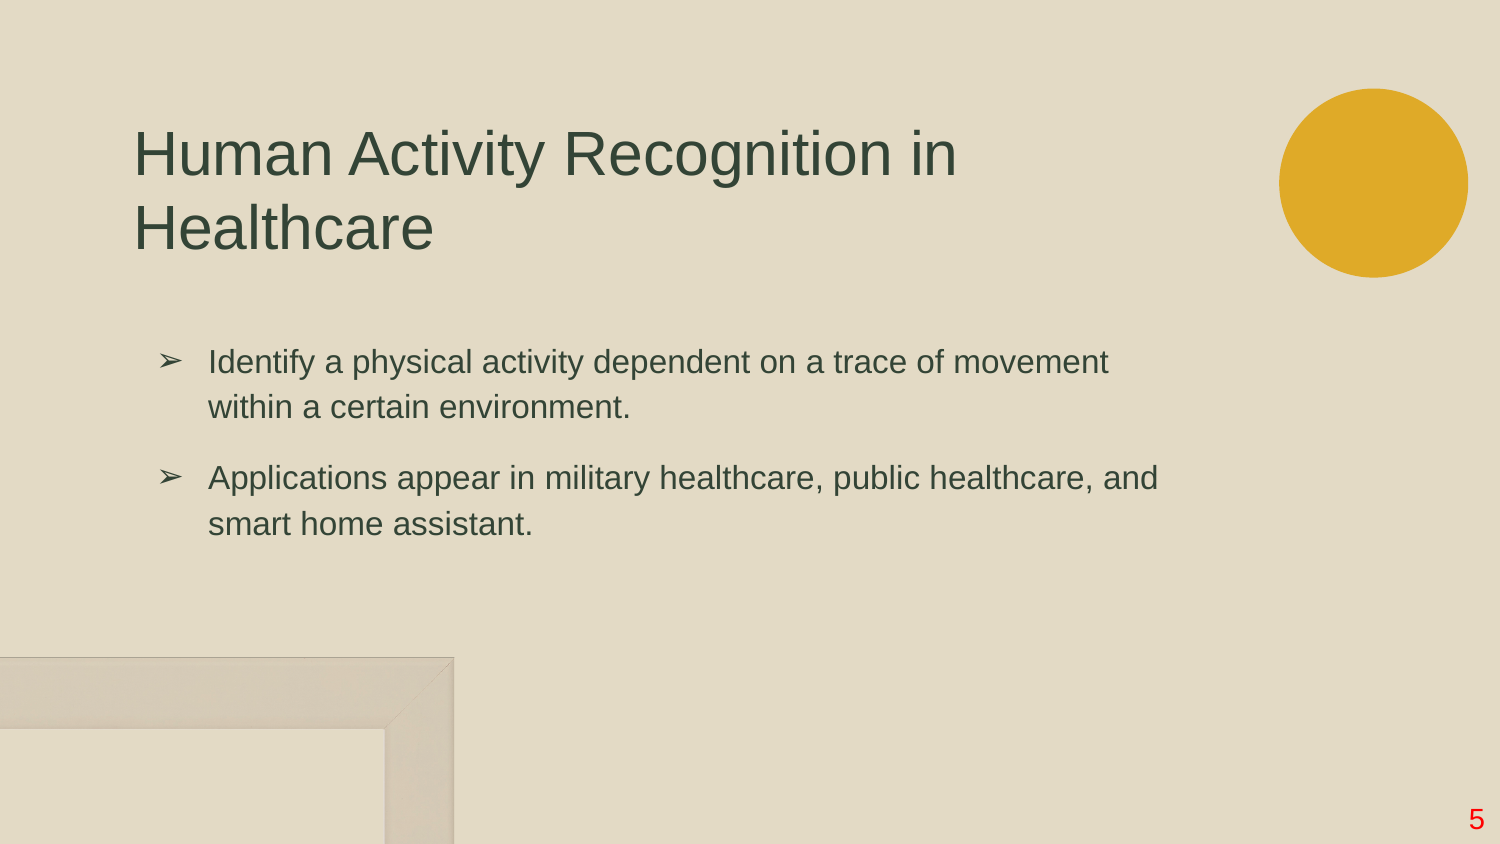

# Human Activity Recognition in Healthcare
Identify a physical activity dependent on a trace of movement within a certain environment.
Applications appear in military healthcare, public healthcare, and smart home assistant.
5